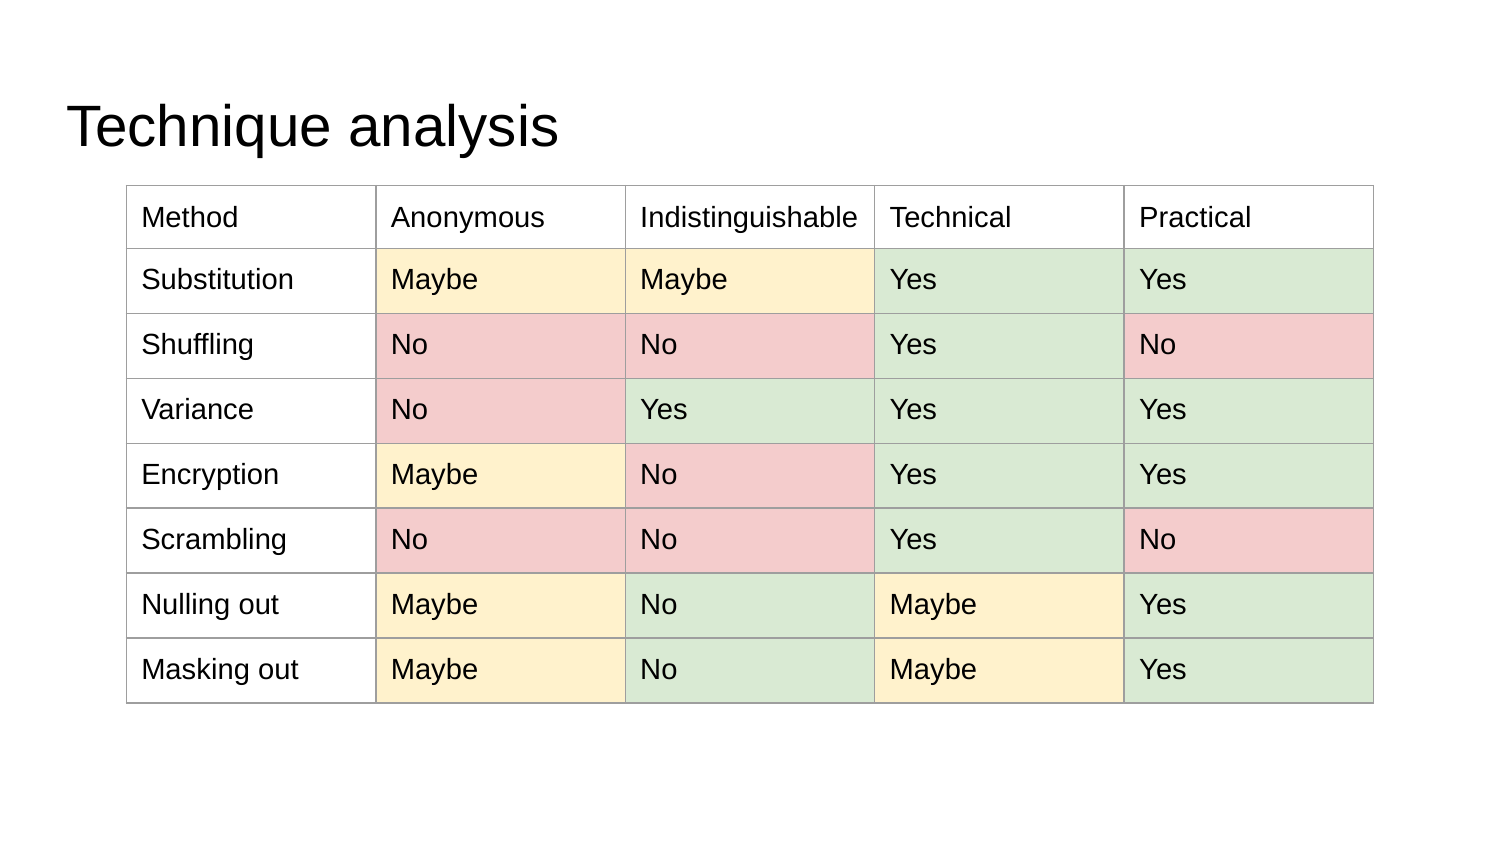

# Technique analysis
| Method | Anonymous | Indistinguishable | Technical | Practical |
| --- | --- | --- | --- | --- |
| Substitution | Maybe | Maybe | Yes | Yes |
| Shuffling | No | No | Yes | No |
| Variance | No | Yes | Yes | Yes |
| Encryption | Maybe | No | Yes | Yes |
| Scrambling | No | No | Yes | No |
| Nulling out | Maybe | No | Maybe | Yes |
| Masking out | Maybe | No | Maybe | Yes |